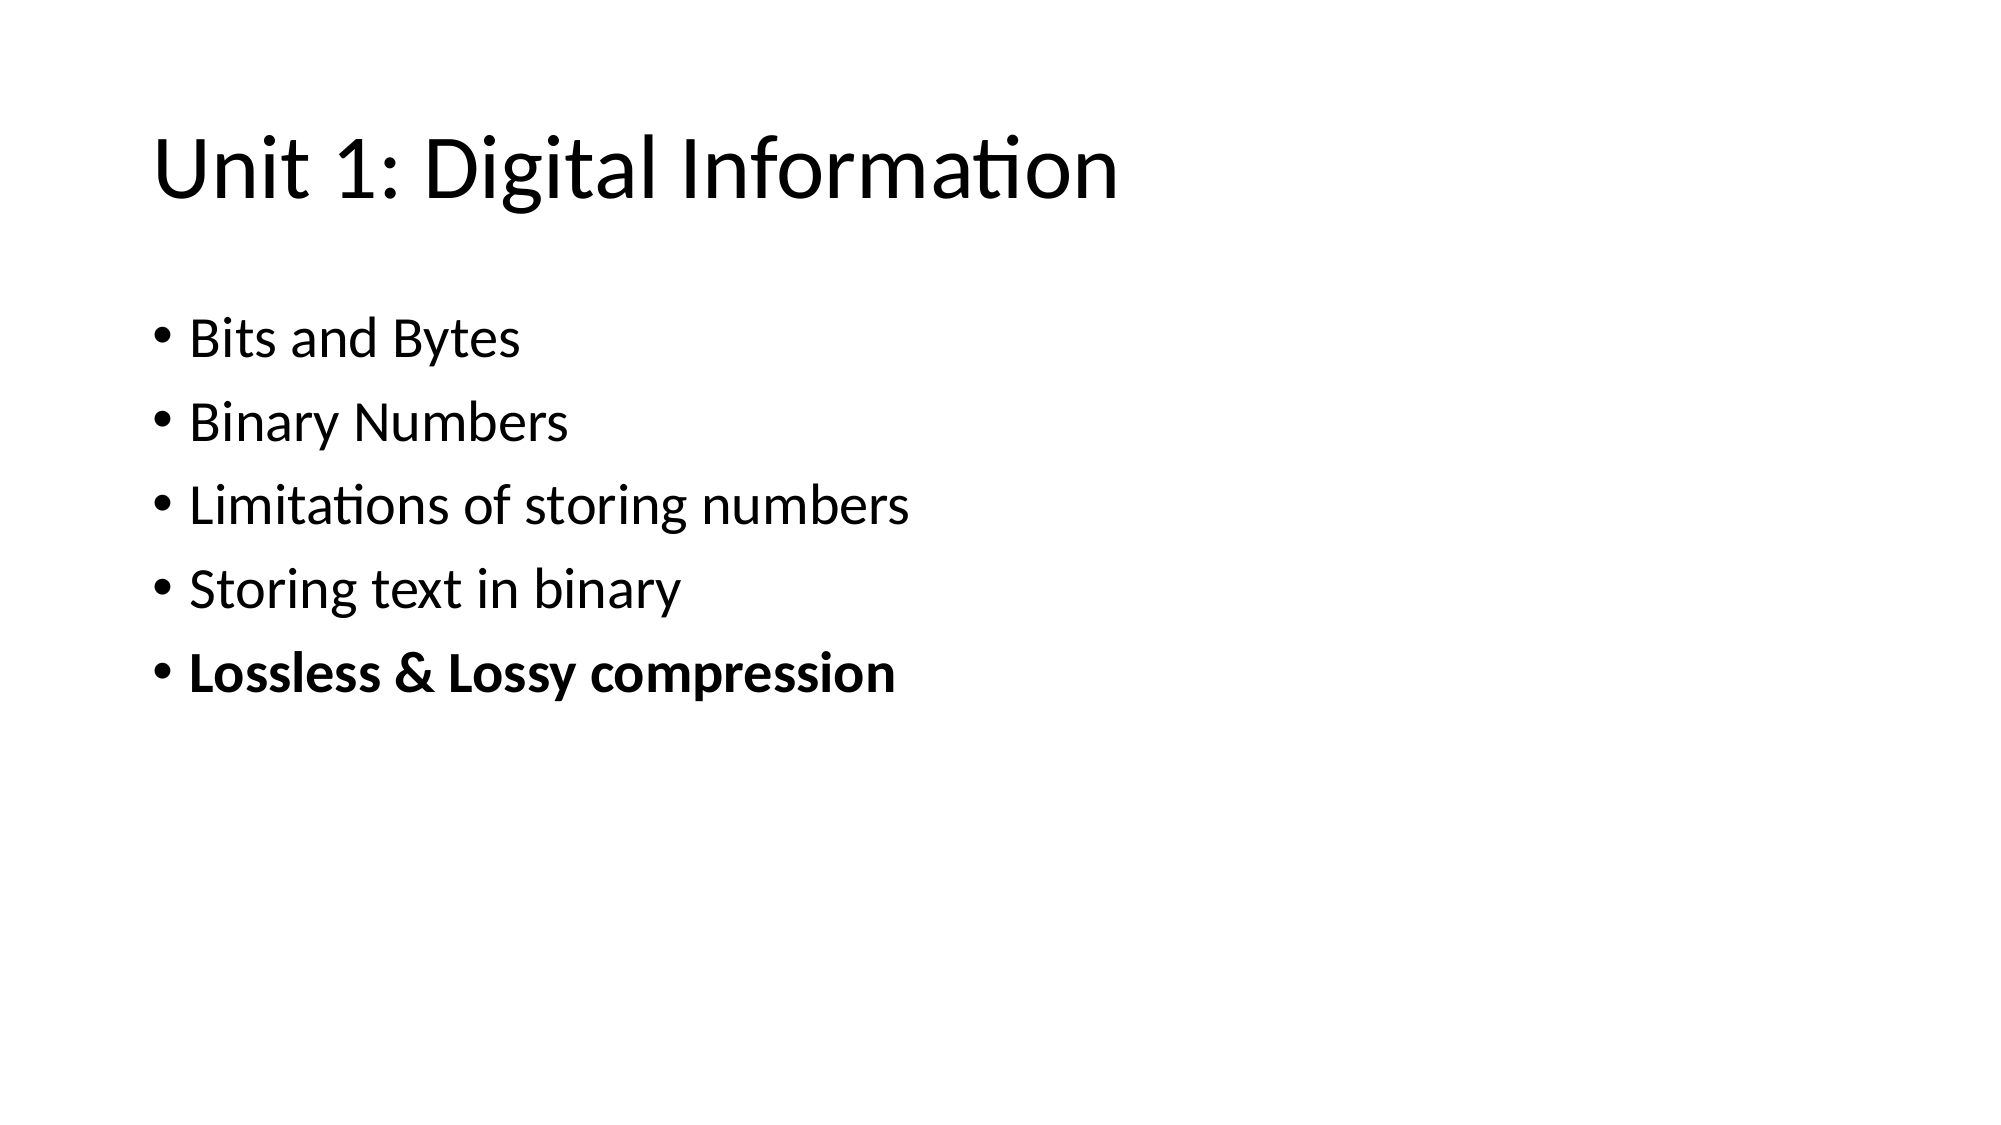

# Unit 1: Digital Information
Bits and Bytes
Binary Numbers
Limitations of storing numbers
Storing text in binary
Lossless & Lossy compression